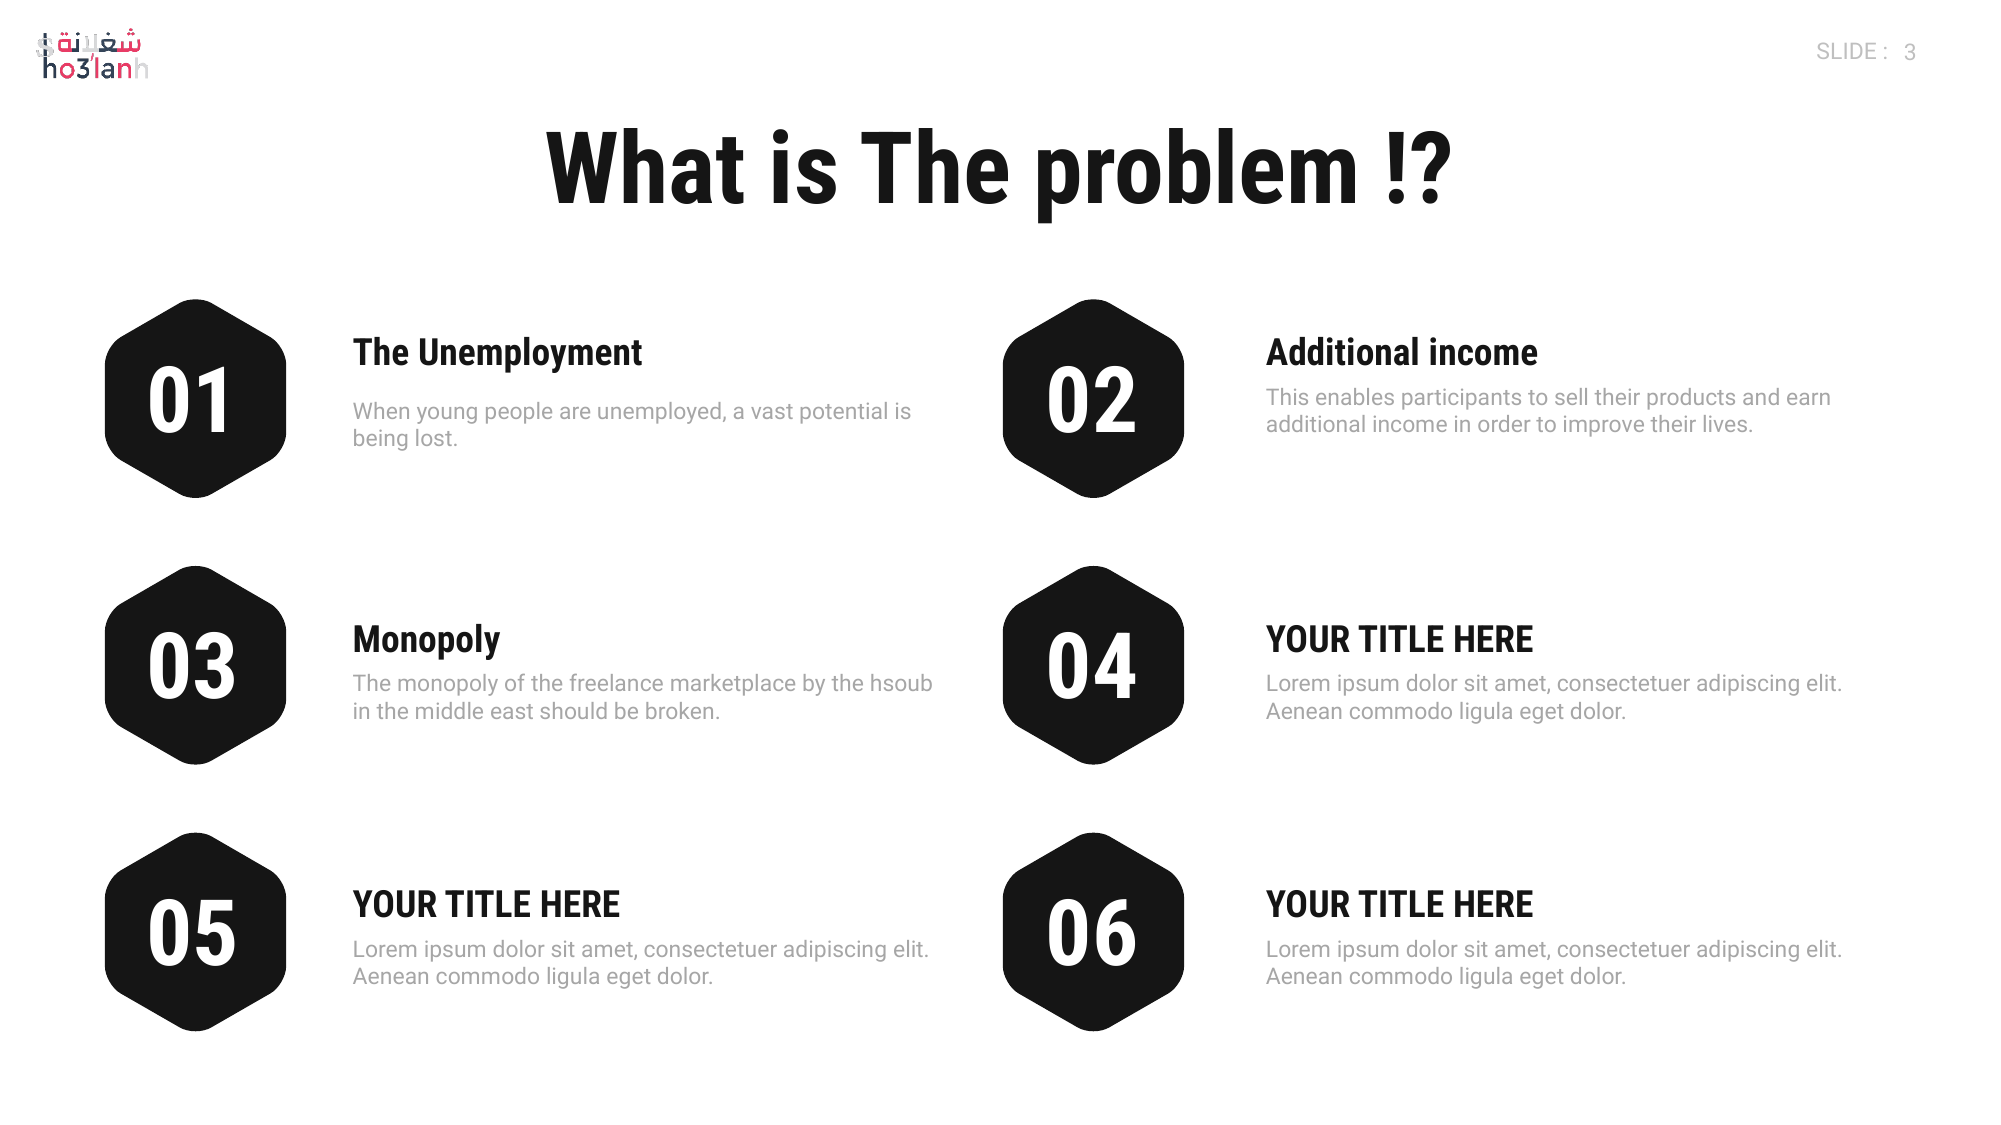

What is The problem !?

The Unemployment
Additional income
01
02

When young people are unemployed, a vast potential is being lost.
This enables participants to sell their products and earn additional income in order to improve their lives.

03
04
Monopoly
YOUR TITLE HERE
The monopoly of the freelance marketplace by the hsoub in the middle east should be broken.
Lorem ipsum dolor sit amet, consectetuer adipiscing elit. Aenean commodo ligula eget dolor.

05
06
YOUR TITLE HERE
YOUR TITLE HERE
Lorem ipsum dolor sit amet, consectetuer adipiscing elit. Aenean commodo ligula eget dolor.
Lorem ipsum dolor sit amet, consectetuer adipiscing elit. Aenean commodo ligula eget dolor.